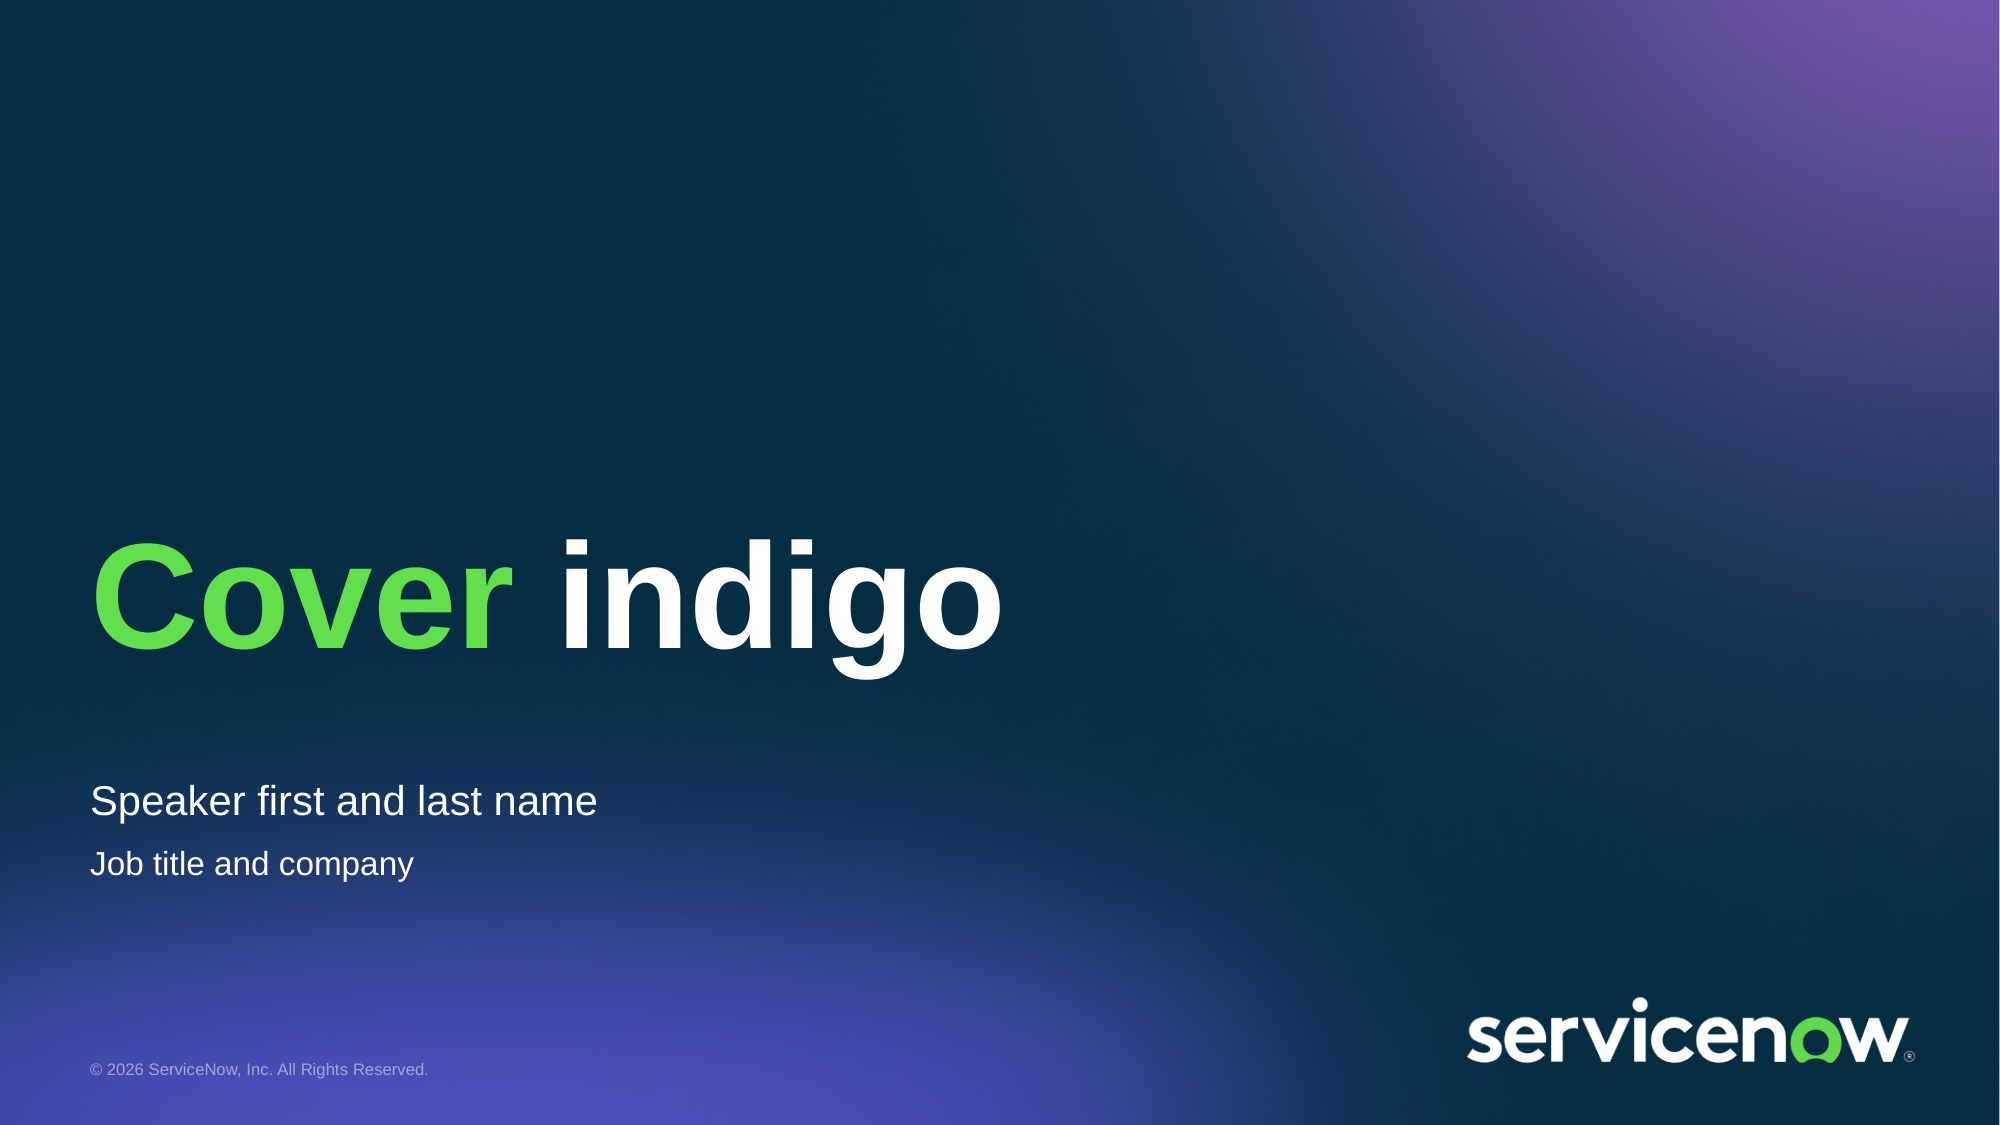

# Cover indigo
Speaker first and last name
Job title and company